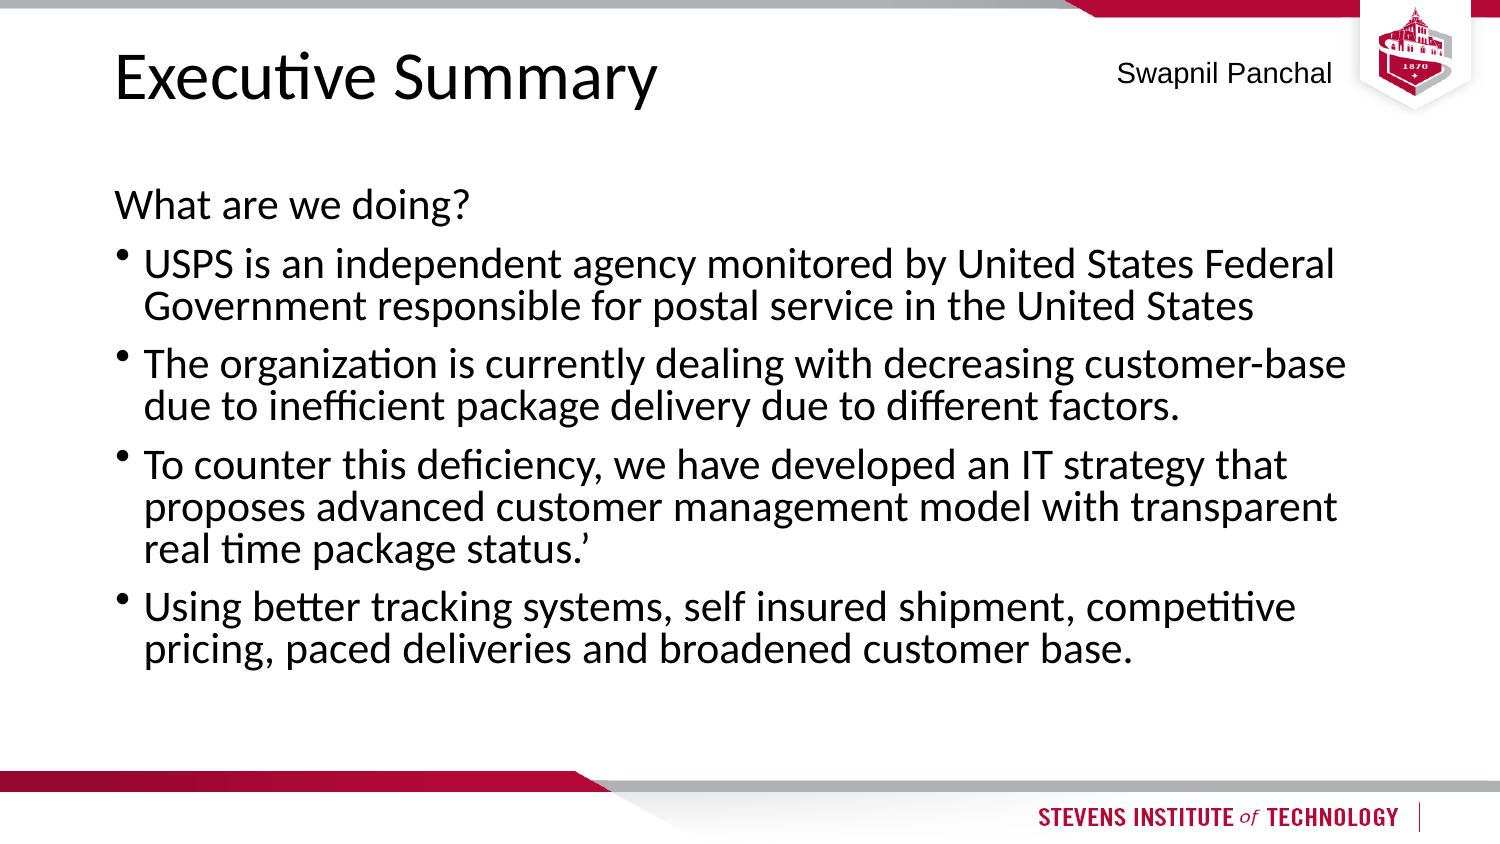

Executive Summary
Swapnil Panchal
What are we doing?
USPS is an independent agency monitored by United States Federal Government responsible for postal service in the United States
The organization is currently dealing with decreasing customer-base due to inefficient package delivery due to different factors.
To counter this deficiency, we have developed an IT strategy that proposes advanced customer management model with transparent real time package status.’
Using better tracking systems, self insured shipment, competitive pricing, paced deliveries and broadened customer base.